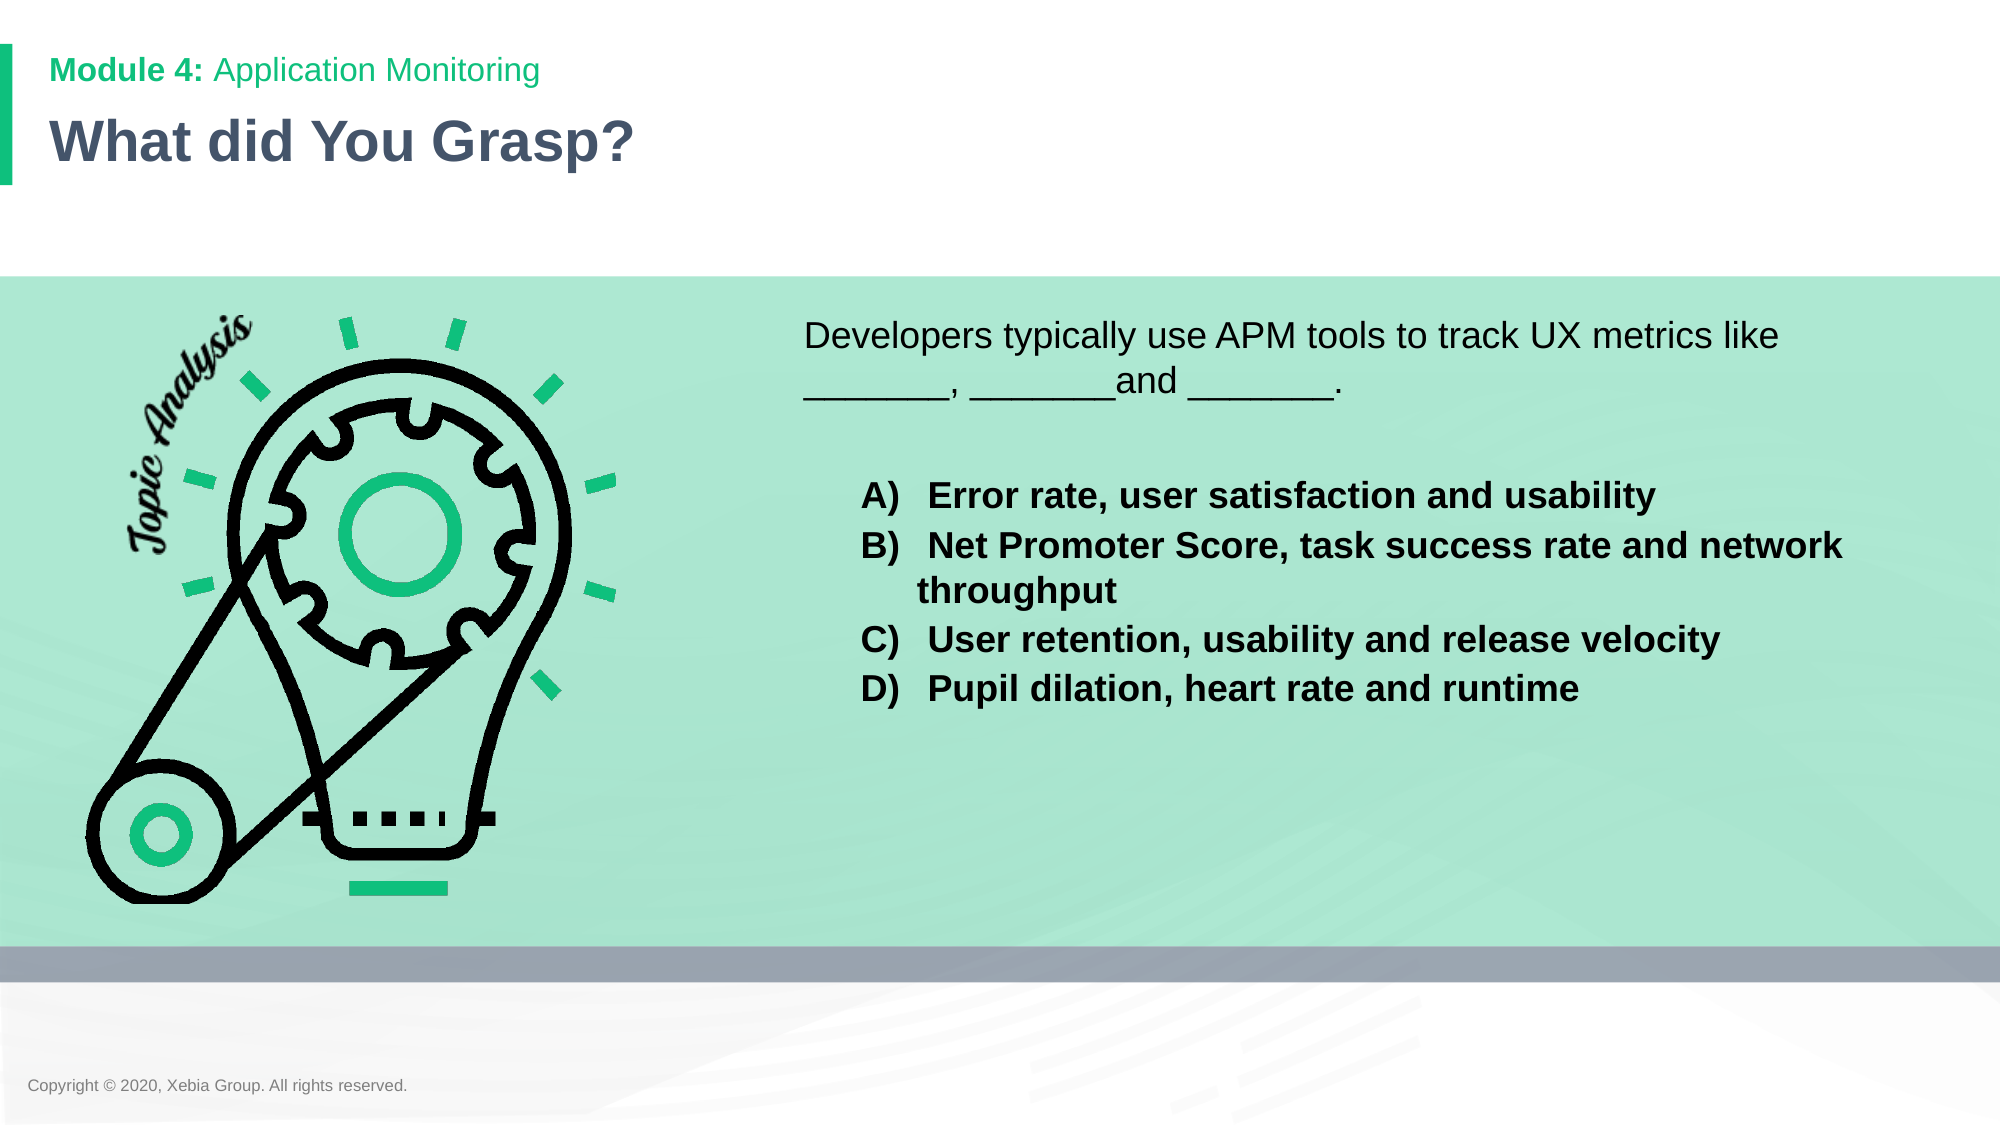

# What did You Grasp?
Developers typically use APM tools to track UX metrics like _______, _______and _______.

 Error rate, user satisfaction and usability
 Net Promoter Score, task success rate and network throughput
 User retention, usability and release velocity
 Pupil dilation, heart rate and runtime